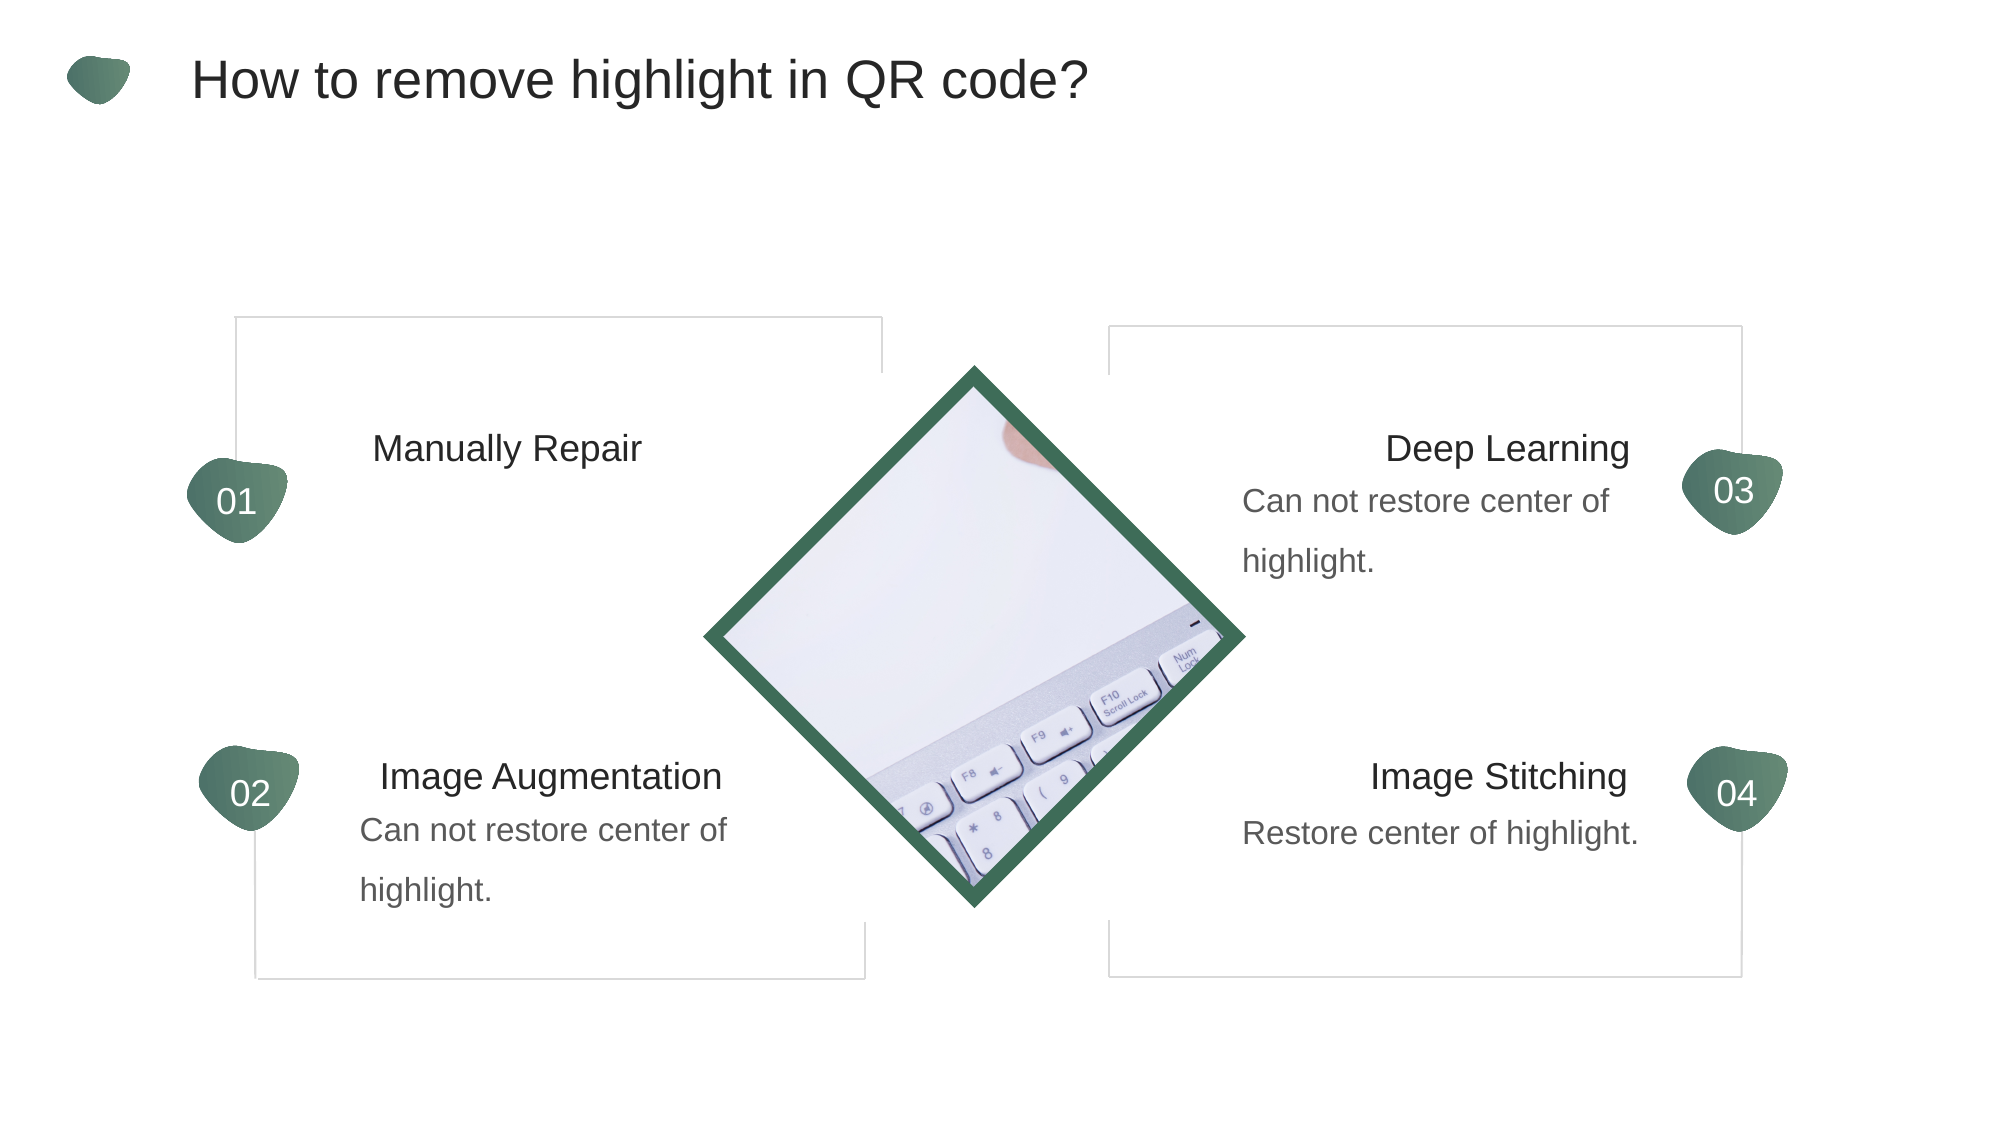

How to remove highlight in QR code?

Manually Repair
Deep Learning

Can not restore center of highlight.

03
01
Image Augmentation
Image Stitching

02
04
Can not restore center of highlight.
Restore center of highlight.